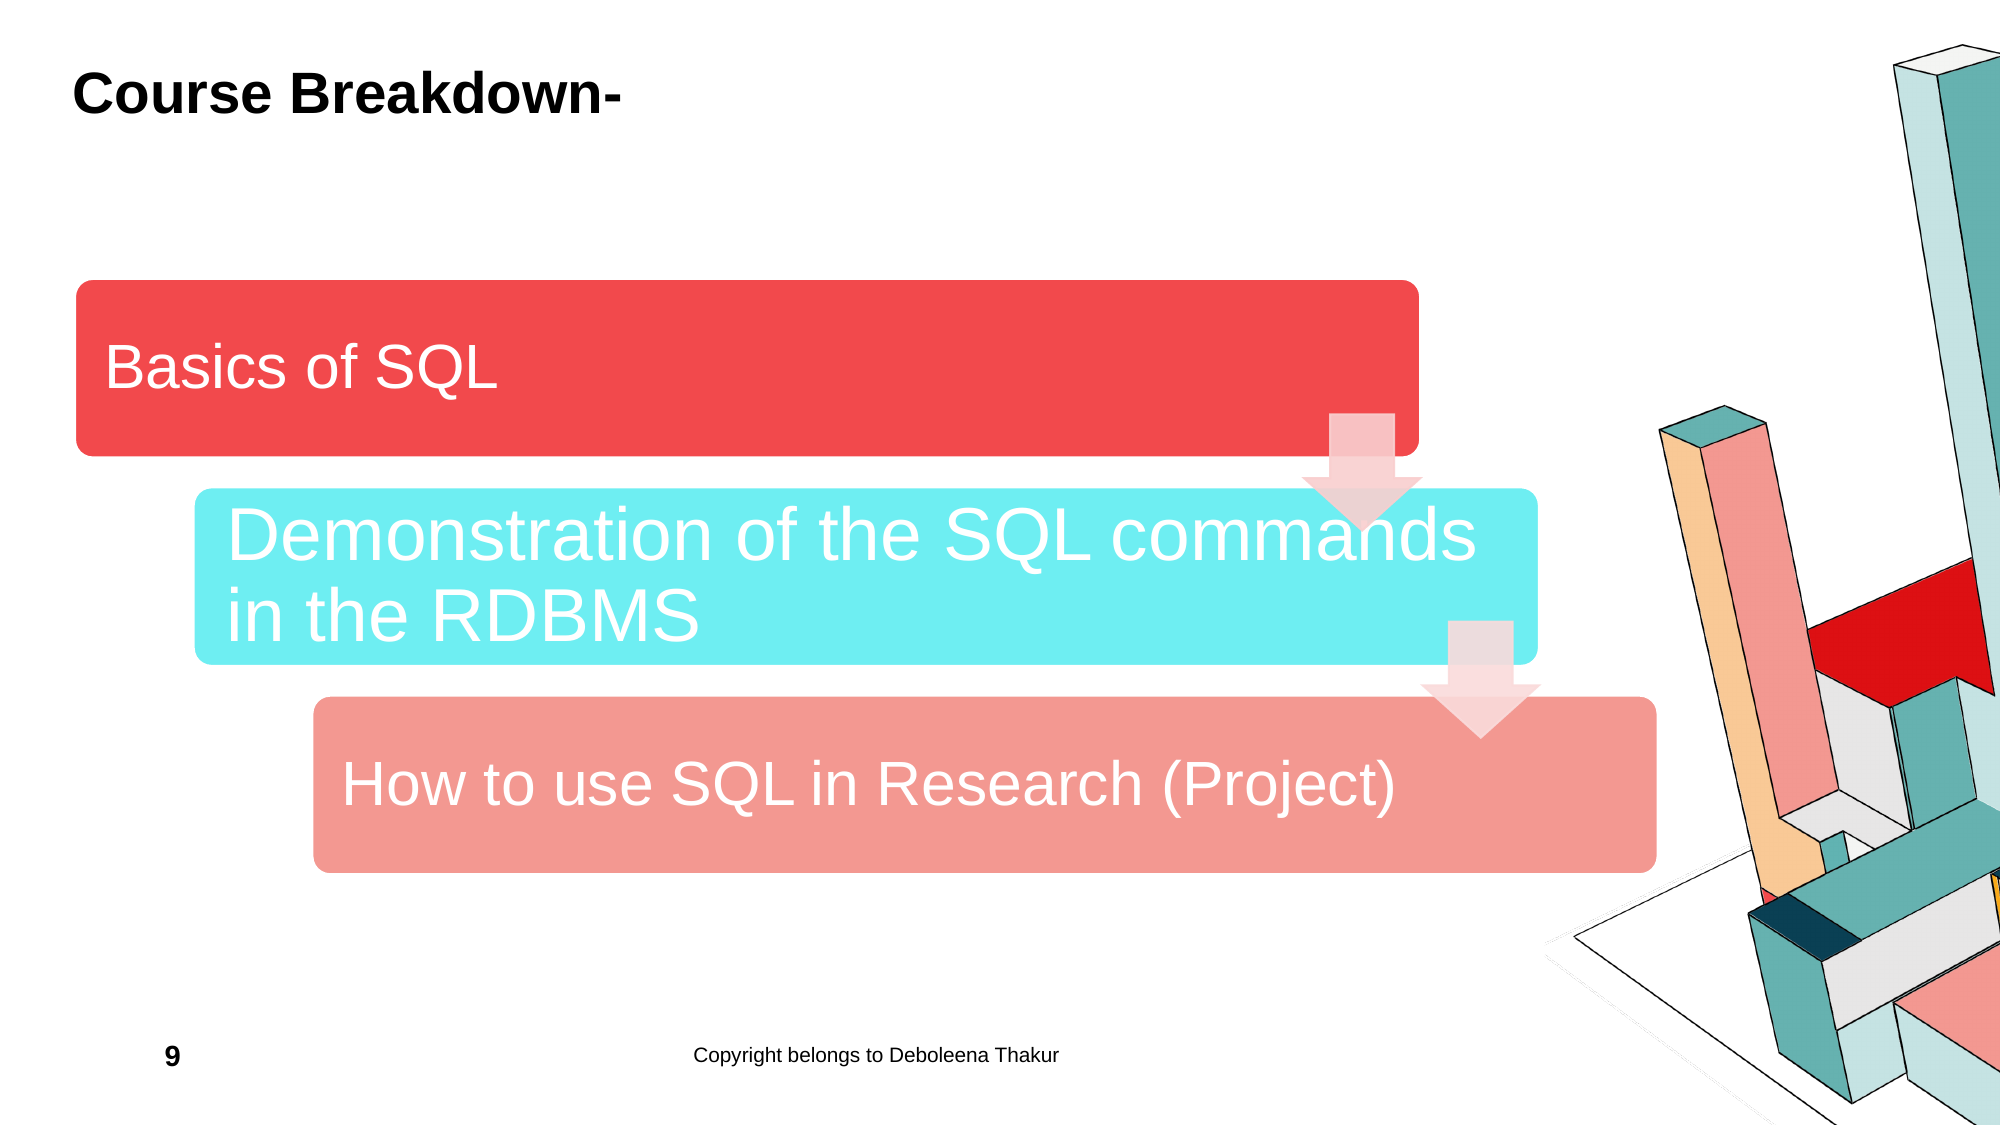

Course Breakdown-
Basics of SQL
Demonstration of the SQL commands in the RDBMS
How to use SQL in Research (Project)

9
Copyright belongs to Deboleena Thakur